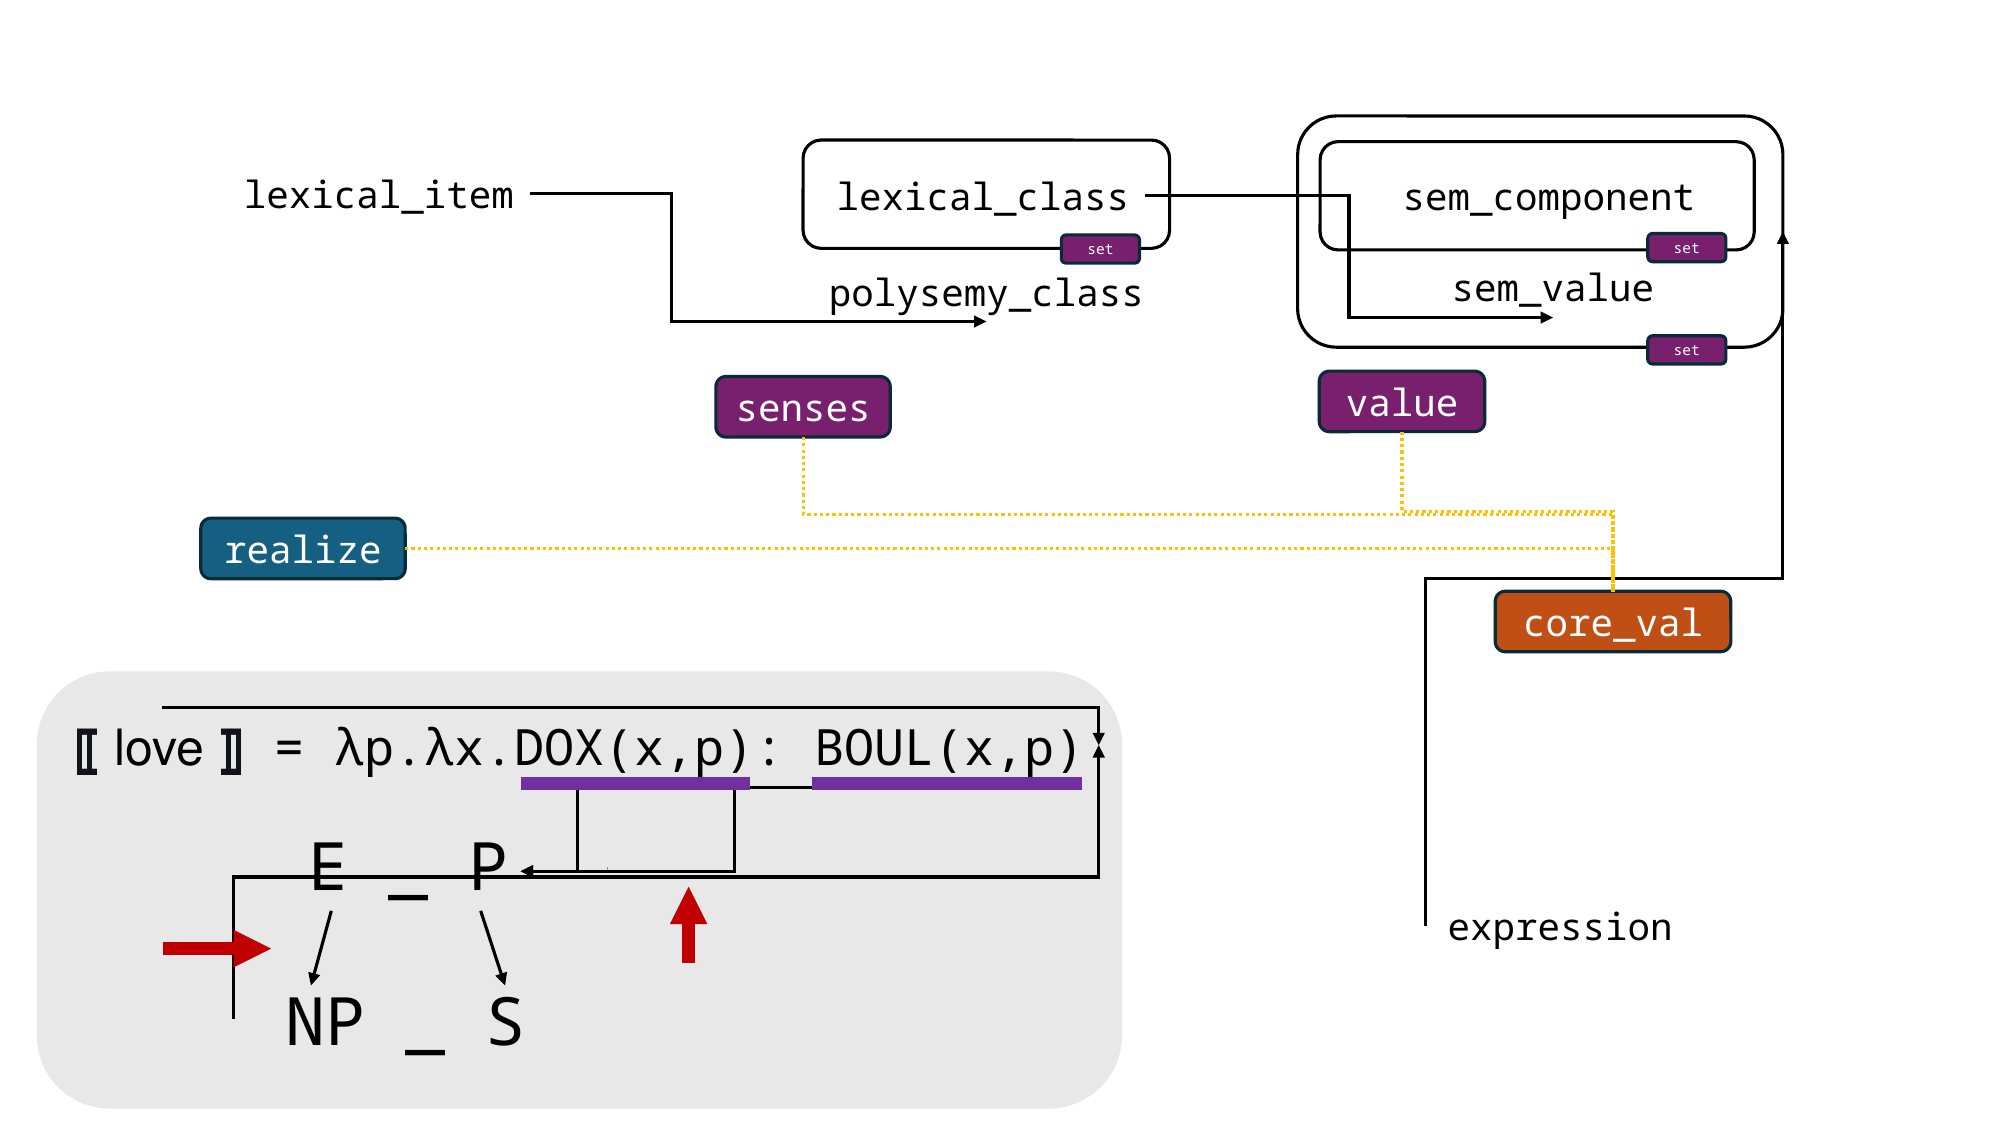

core_val
set

set
senses

lexical_item
lexical_class
sem_component
value
set
sem_value
polysemy_class
realize

⟦ love ⟧ = λp.λx.DOX(x,p): BOUL(x,p)
E _ P
<<s, t>, <e, t>>
NP _ S

expression